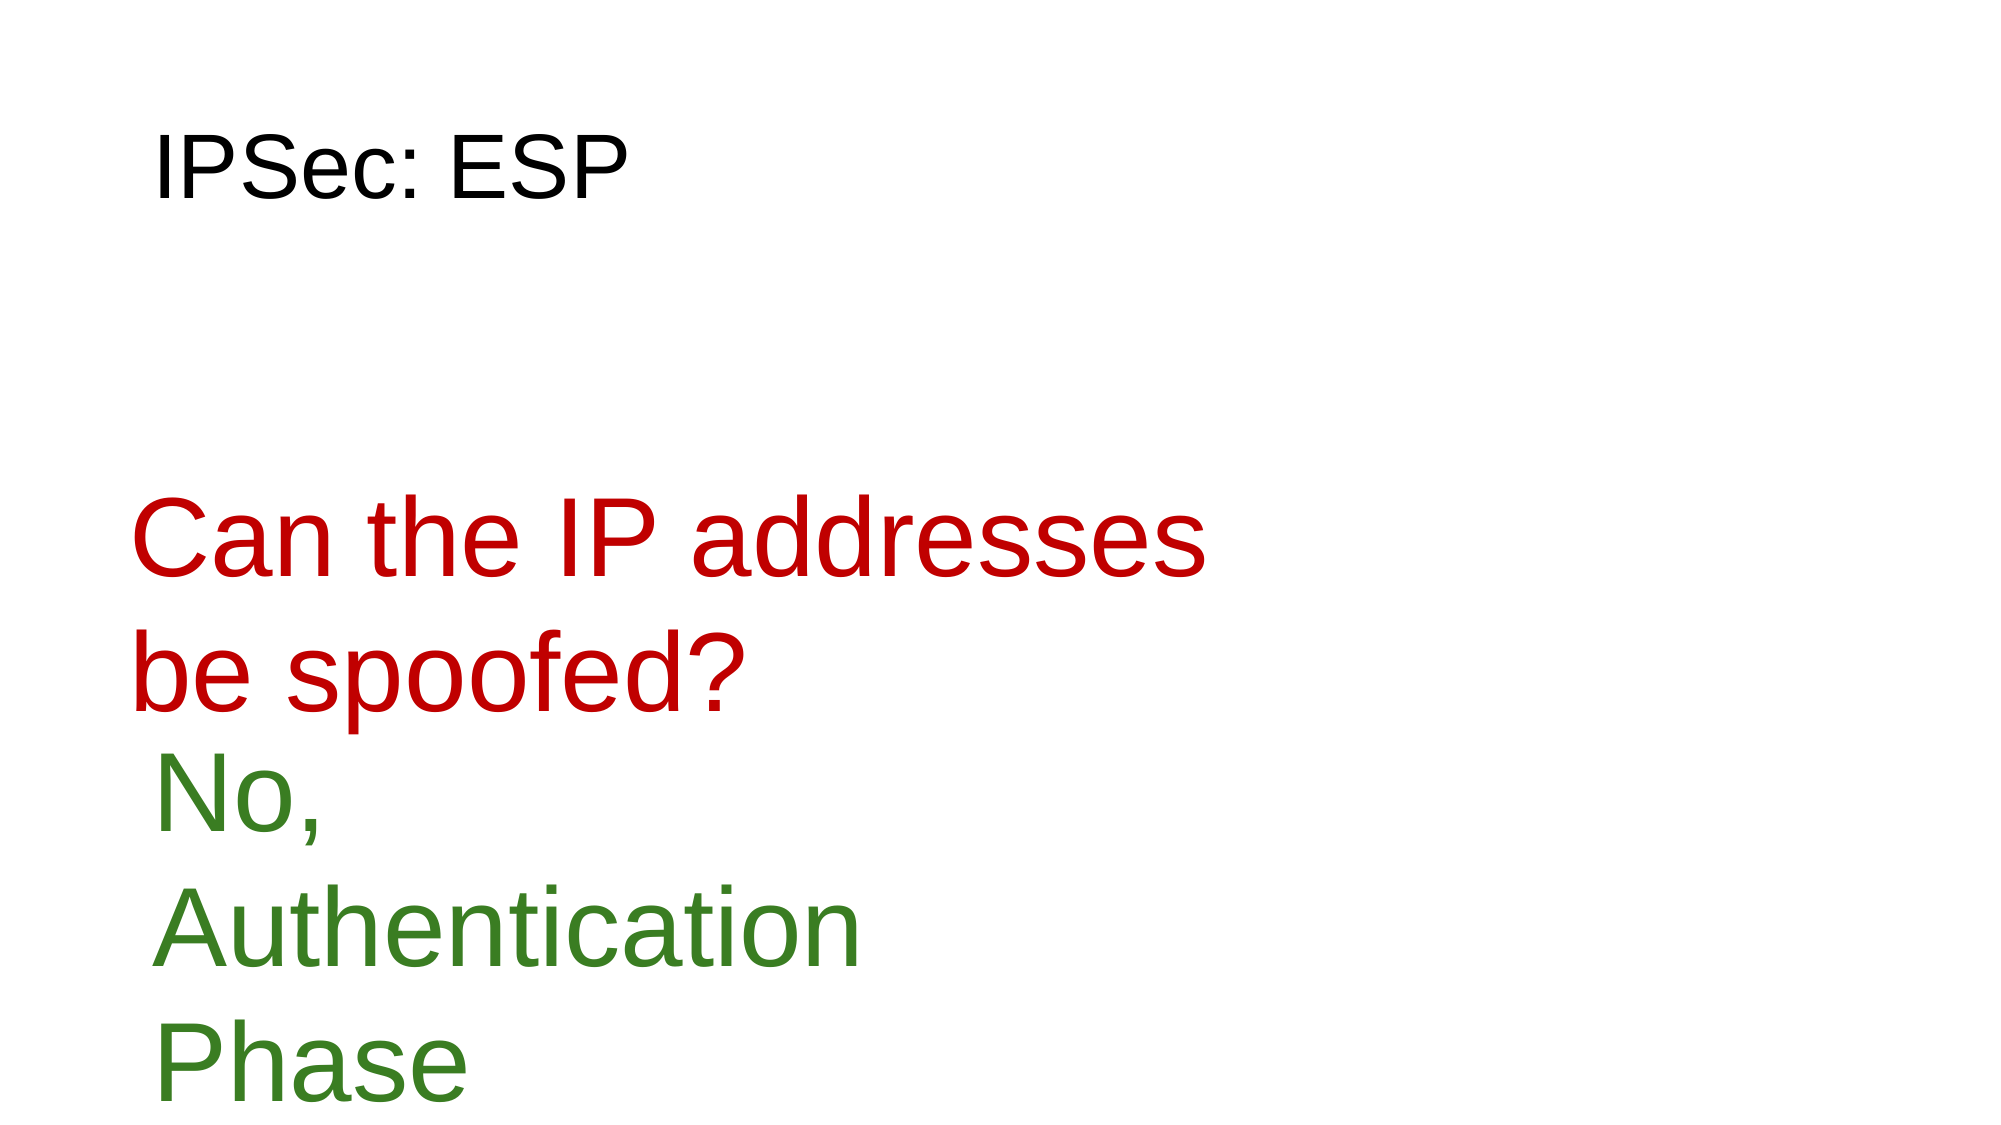

# IPSec: ESP
Can the IP addresses be spoofed?
No, Authentication Phase